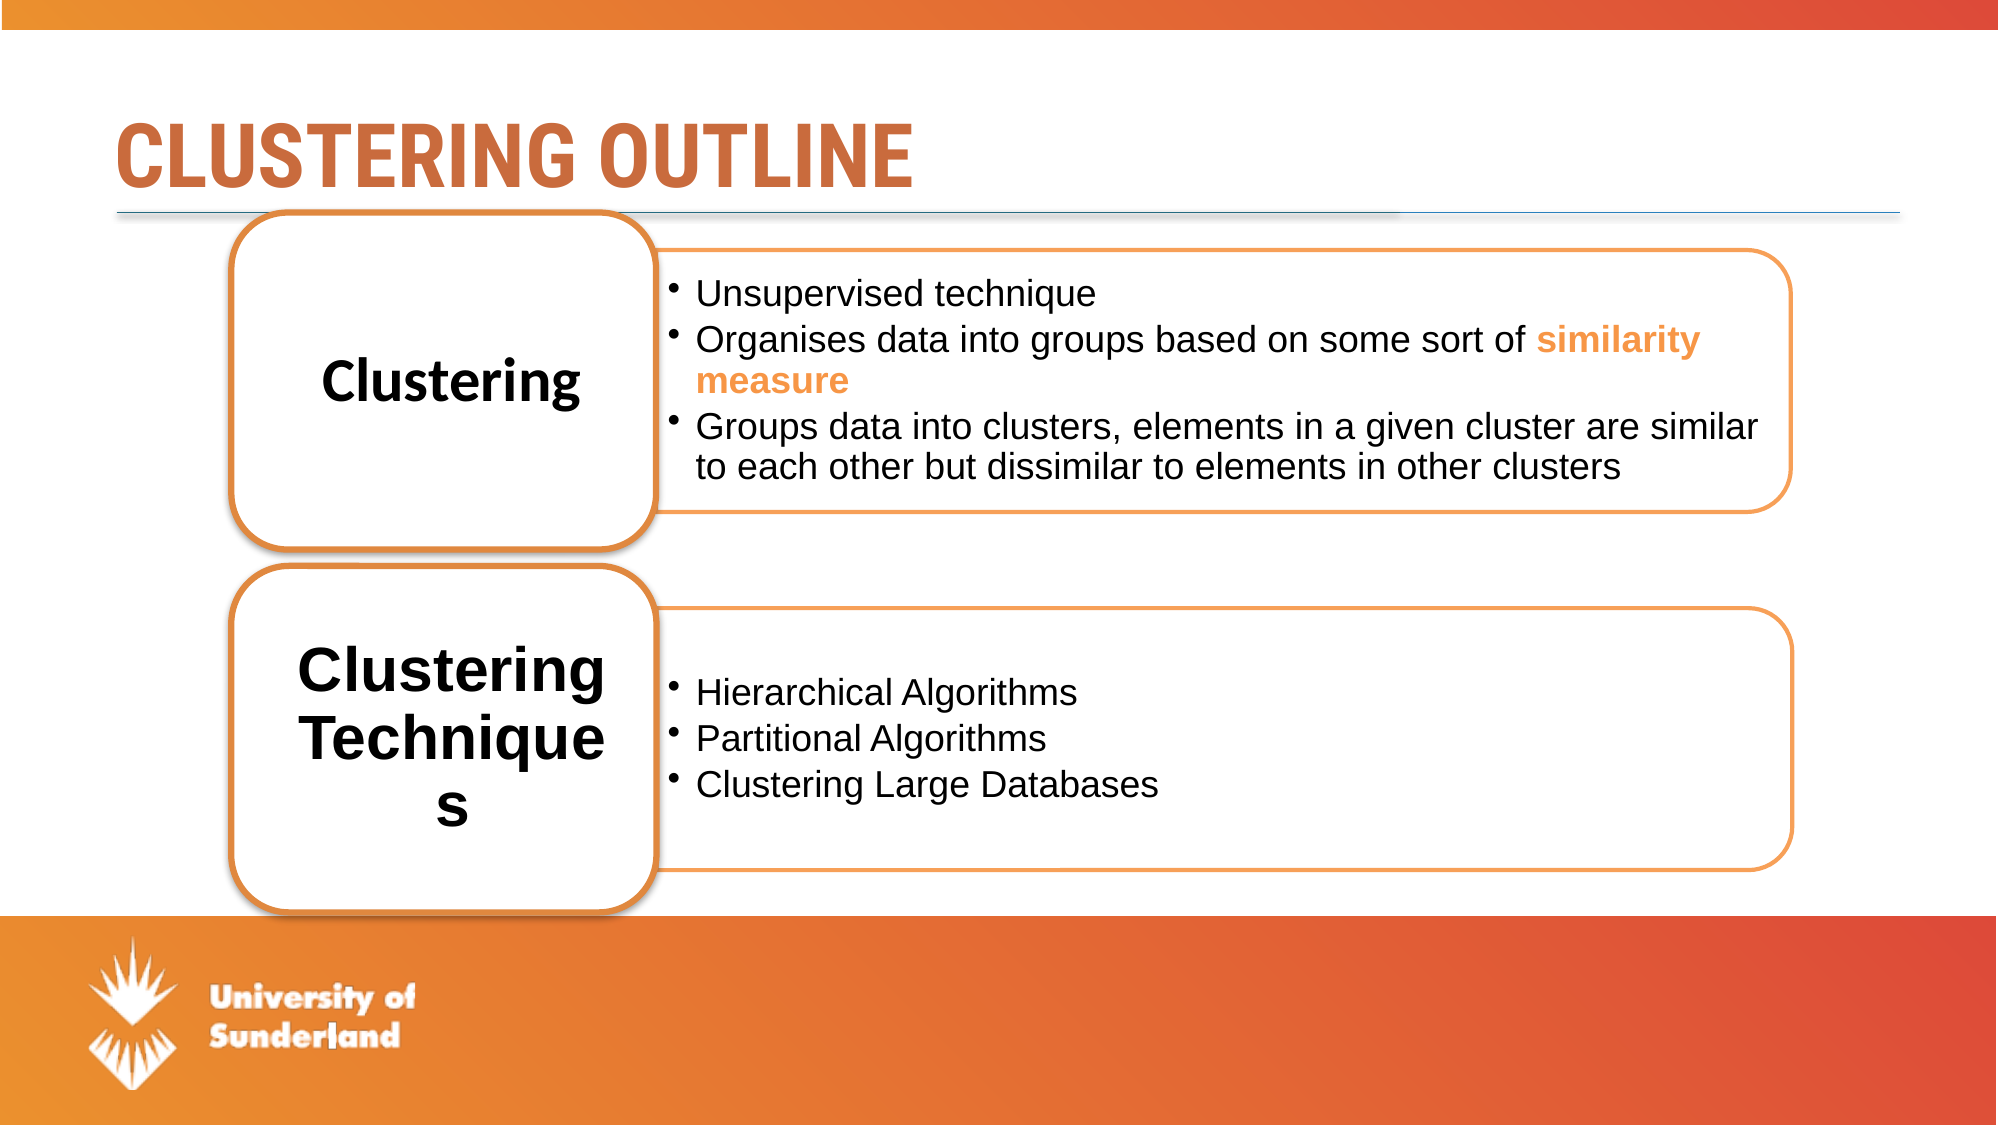

# Clustering Outline
Unsupervised technique
Organises data into groups based on some sort of similarity measure
Groups data into clusters, elements in a given cluster are similar to each other but dissimilar to elements in other clusters
Clustering
Hierarchical Algorithms
Partitional Algorithms
Clustering Large Databases
Clustering Techniques